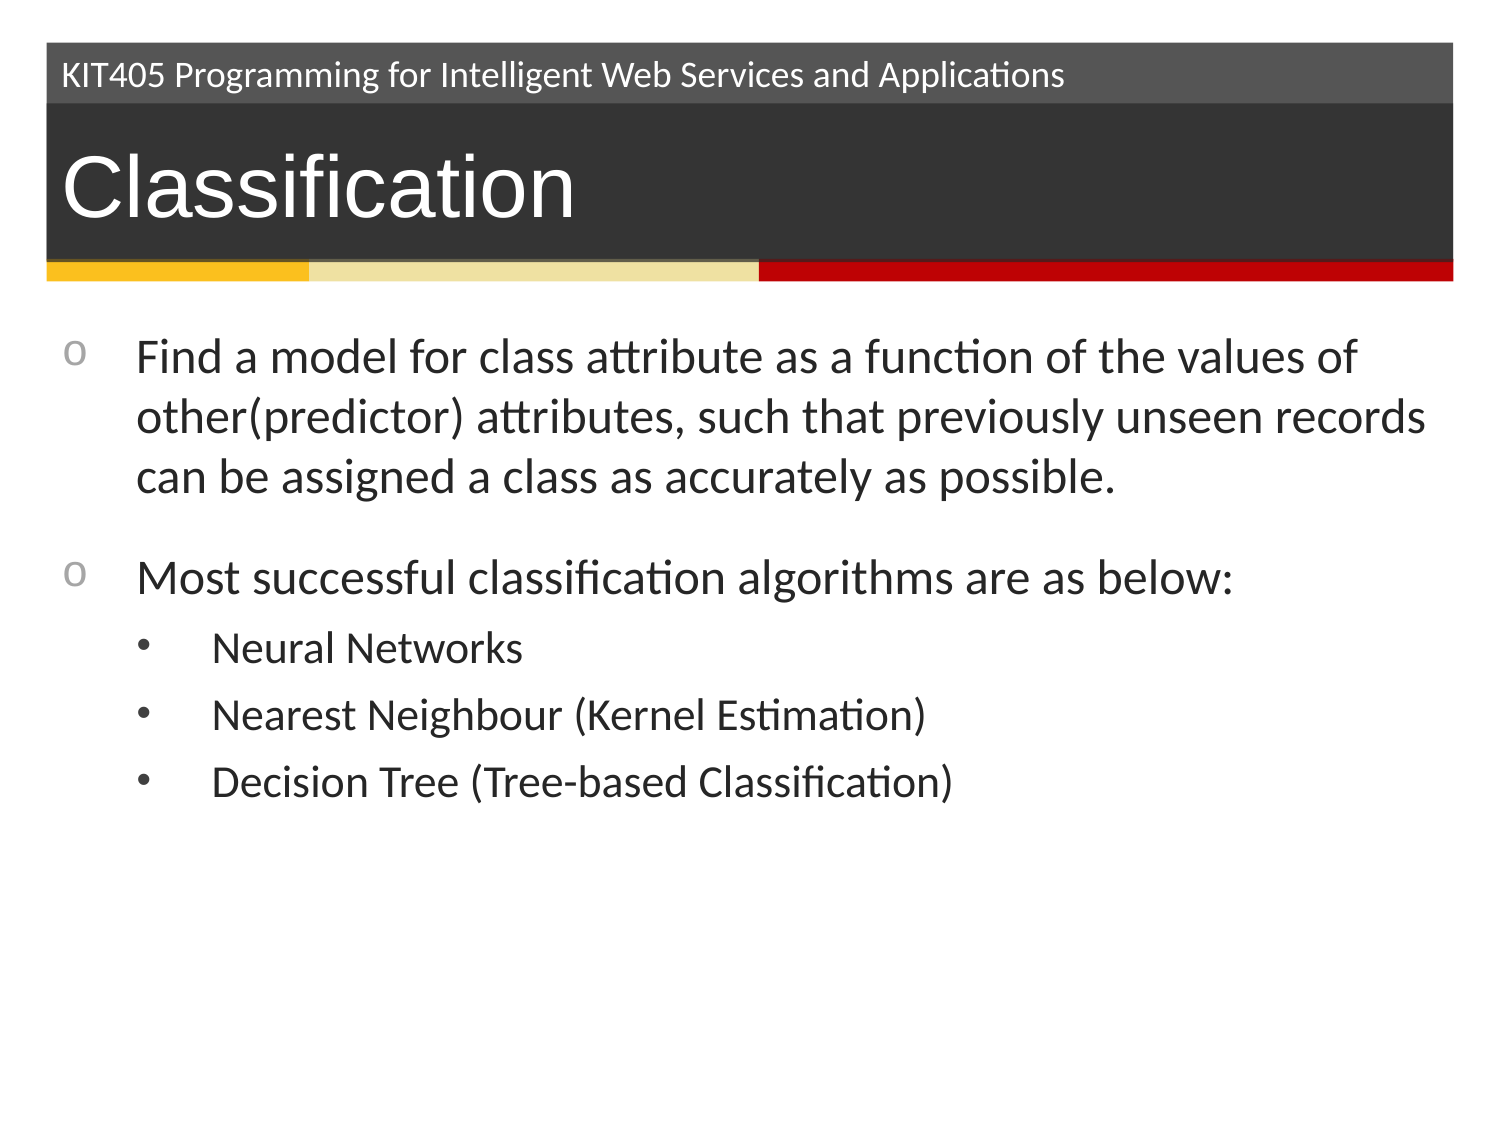

# Classification
Find a model for class attribute as a function of the values of other(predictor) attributes, such that previously unseen records can be assigned a class as accurately as possible.
Most successful classification algorithms are as below:
Neural Networks
Nearest Neighbour (Kernel Estimation)
Decision Tree (Tree-based Classification)